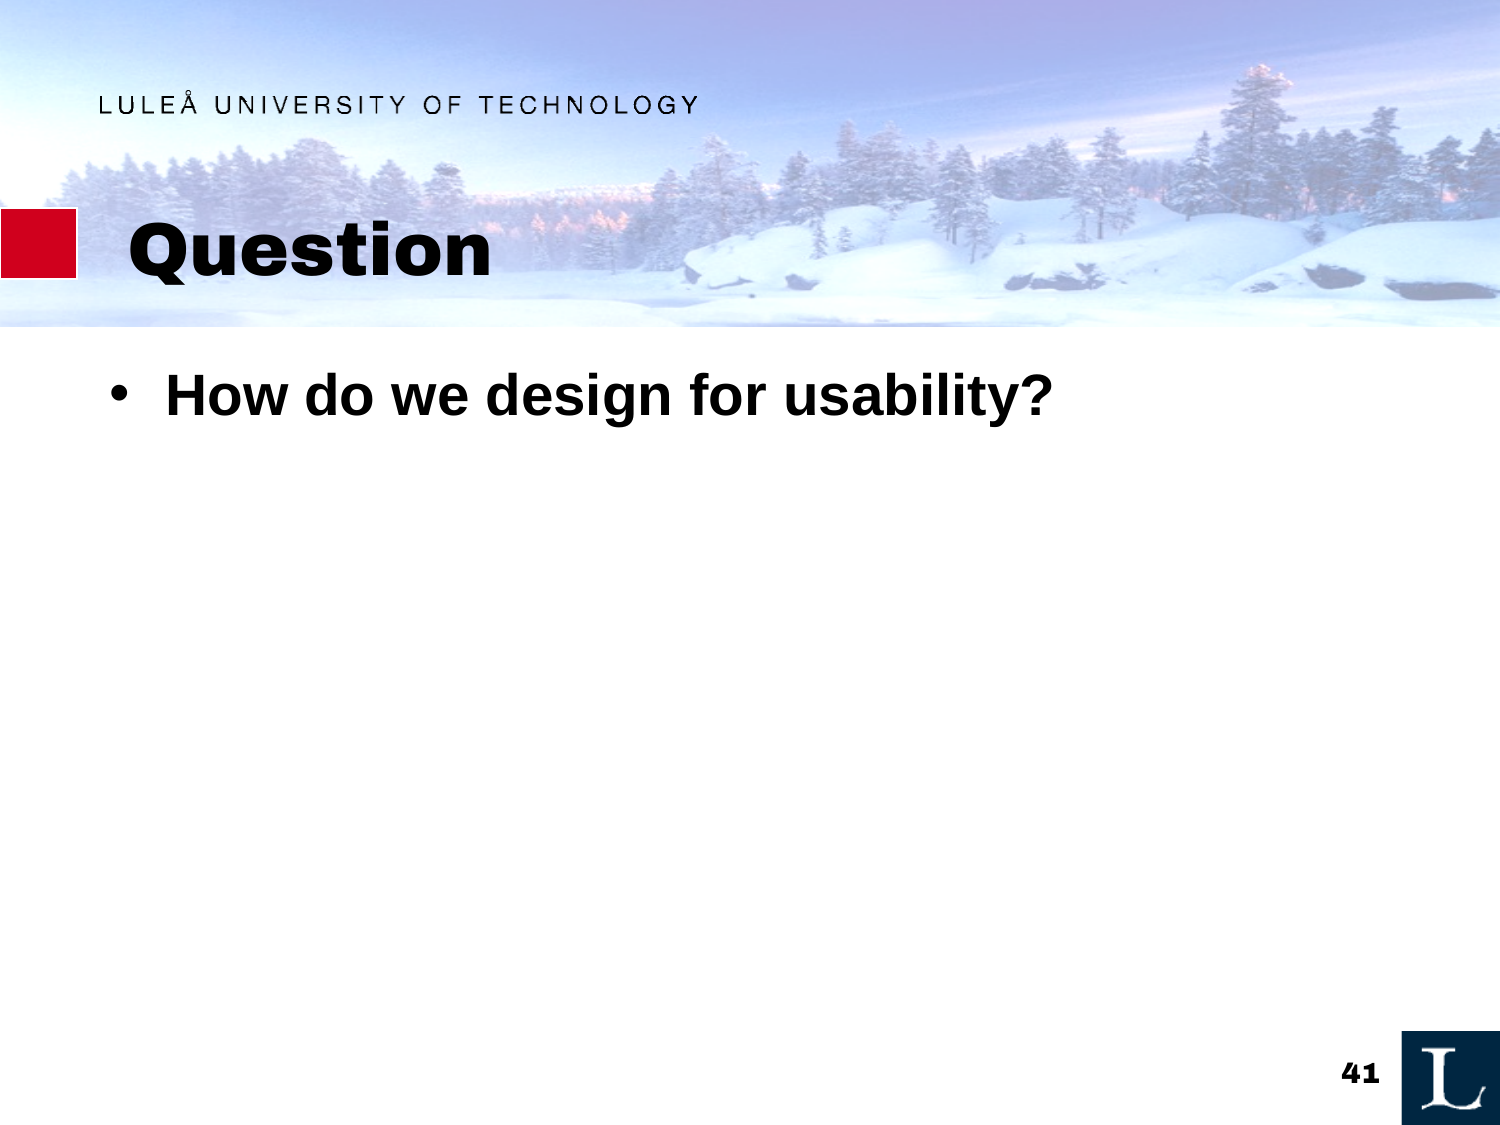

# Question
How do we design for usability?
41